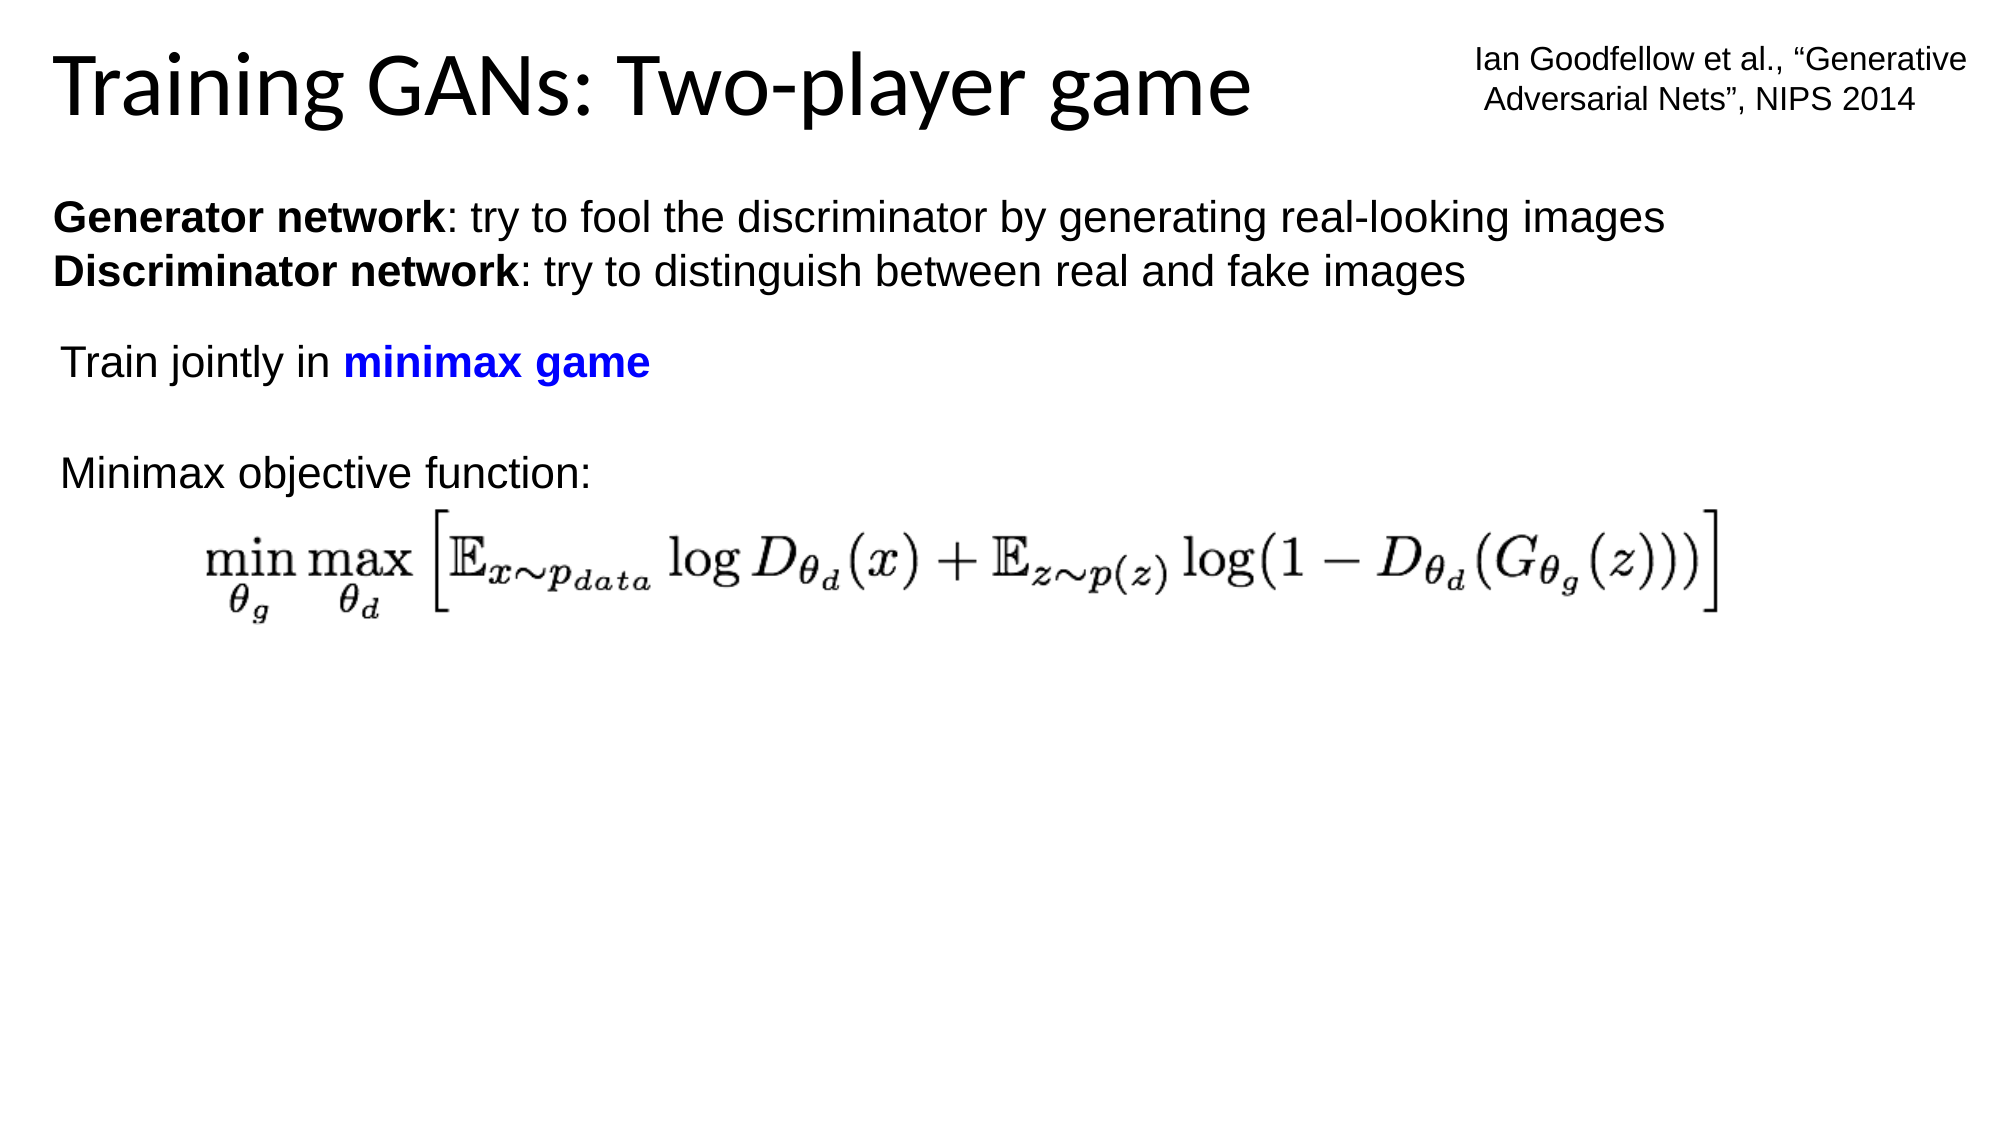

# Training GANs: Two-player game
Ian Goodfellow et al., “Generative  Adversarial Nets”, NIPS 2014
Generator network: try to fool the discriminator by generating real-looking images
Discriminator network: try to distinguish between real and fake images
Train jointly in minimax game

Minimax objective function:

50
Lecture 13 -
May 18, 2017
Fei-Fei Li & Justin Johnson & Serena Yeung